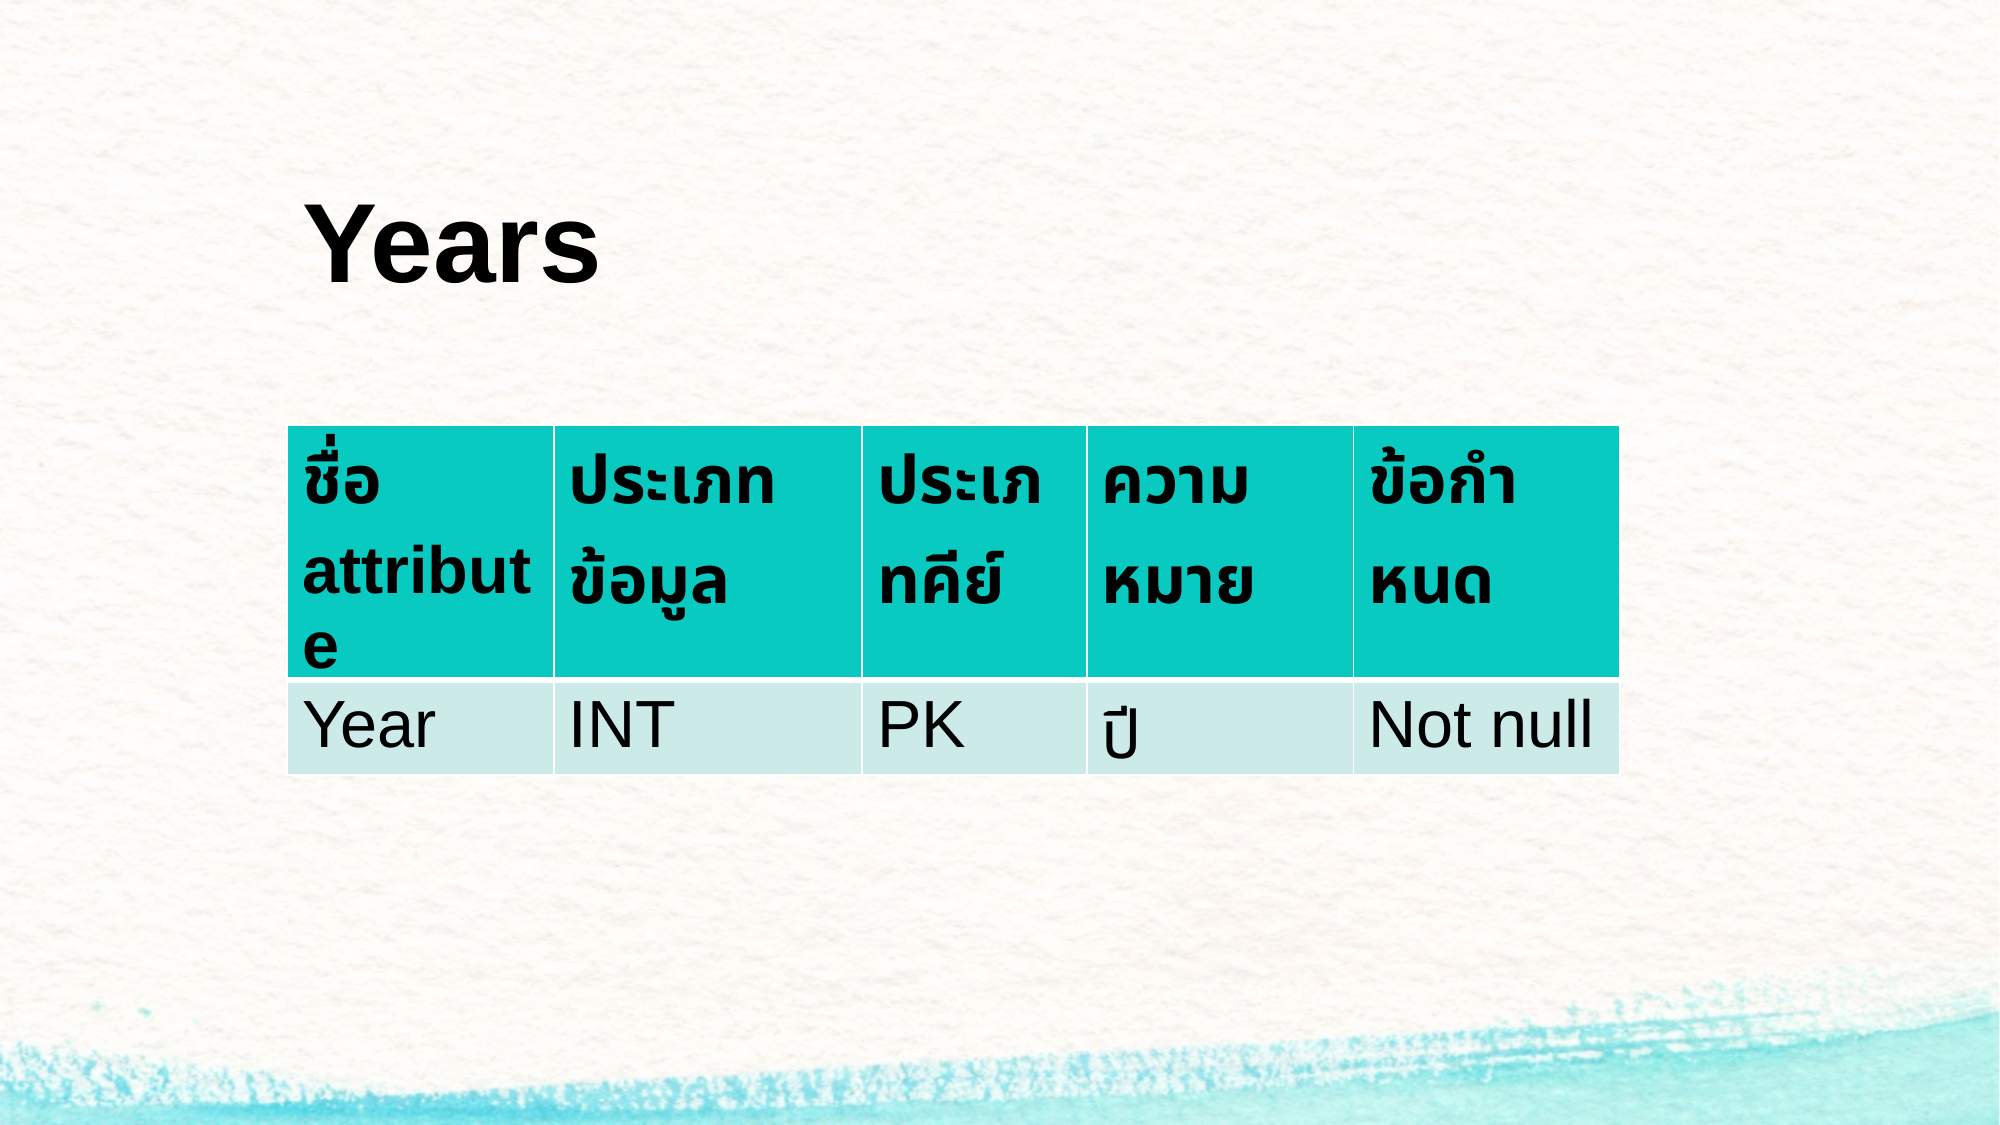

Years
| ชื่อ attribute | ประเภทข้อมูล | ประเภทคีย์ | ความหมาย | ข้อกําหนด |
| --- | --- | --- | --- | --- |
| Year | INT | PK | ปี | Not null |